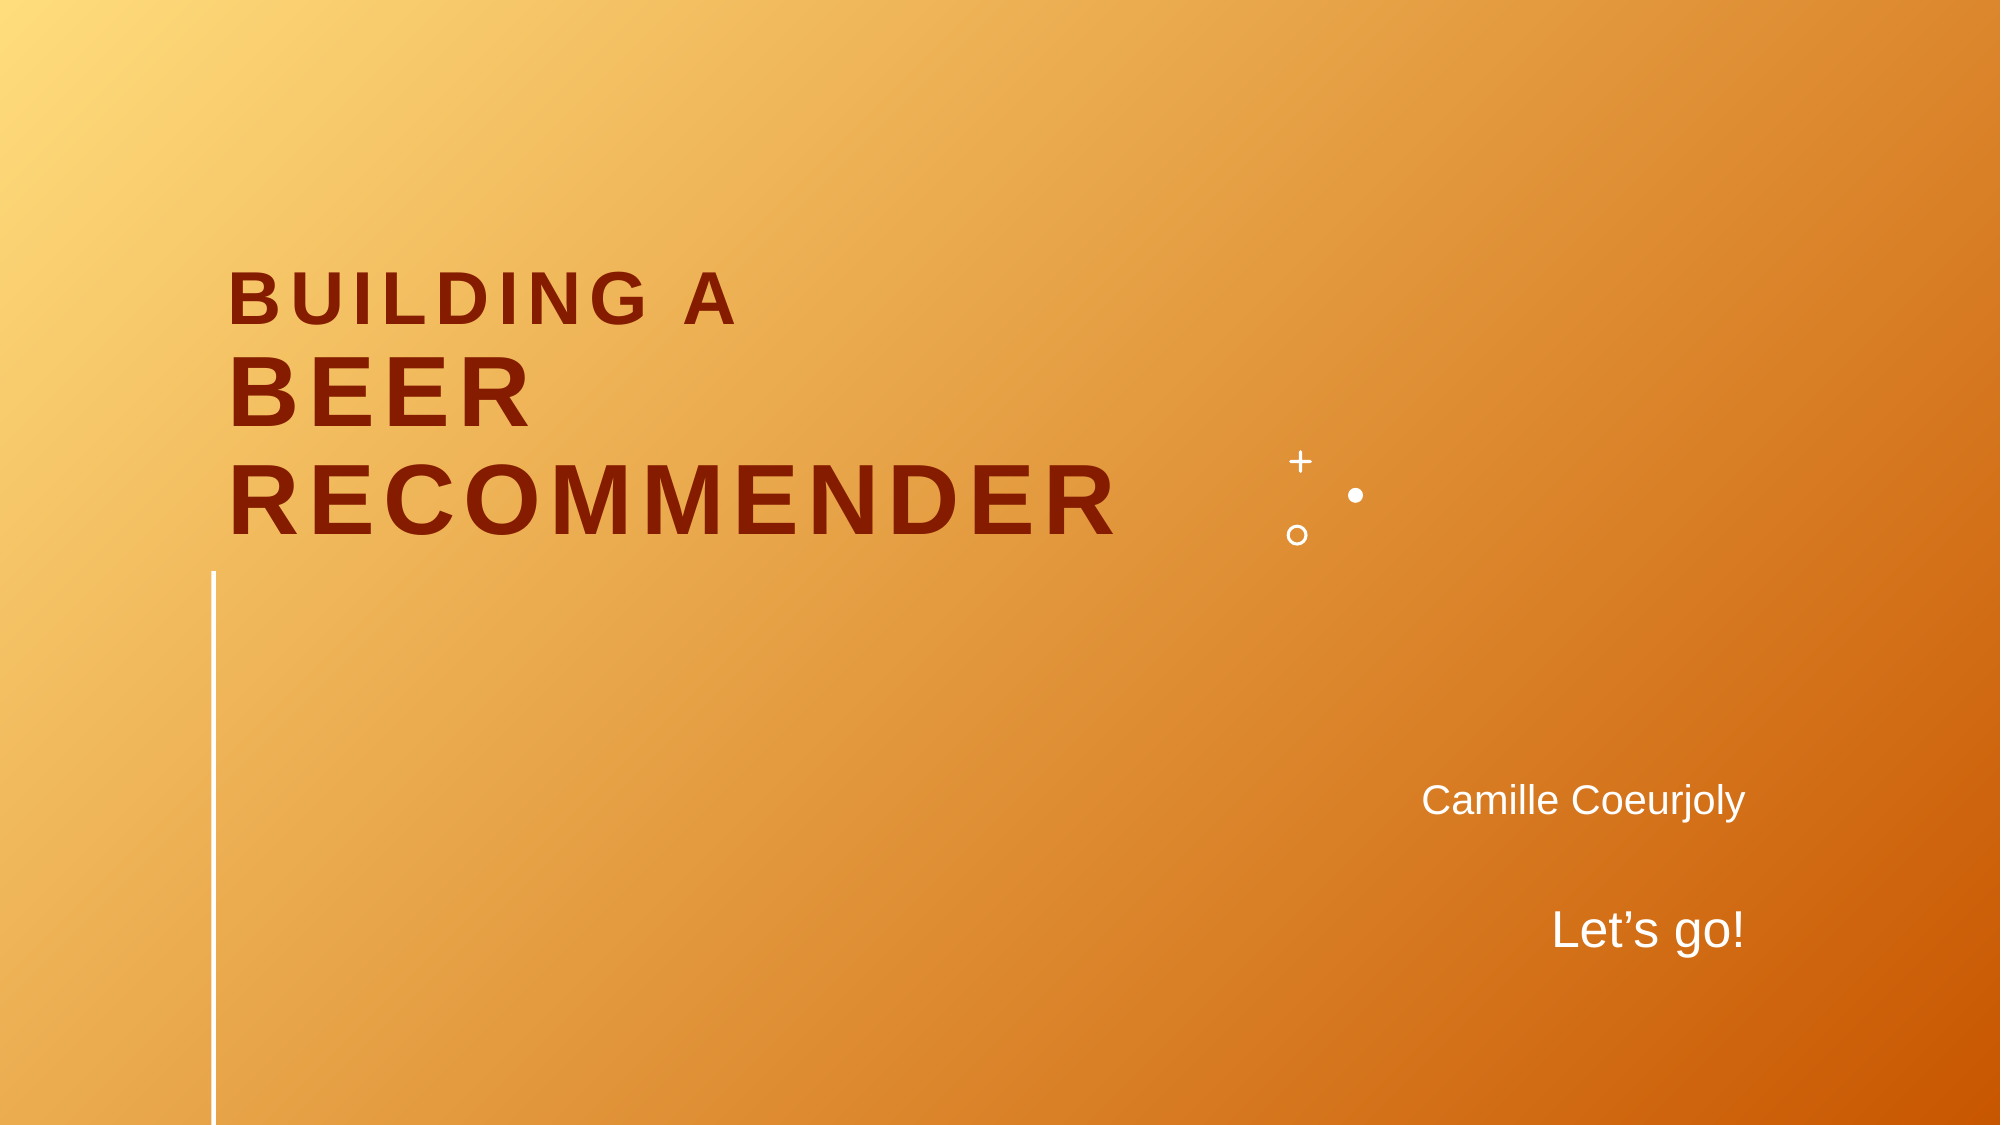

# Building a beer recommender
Camille Coeurjoly

Let’s go!